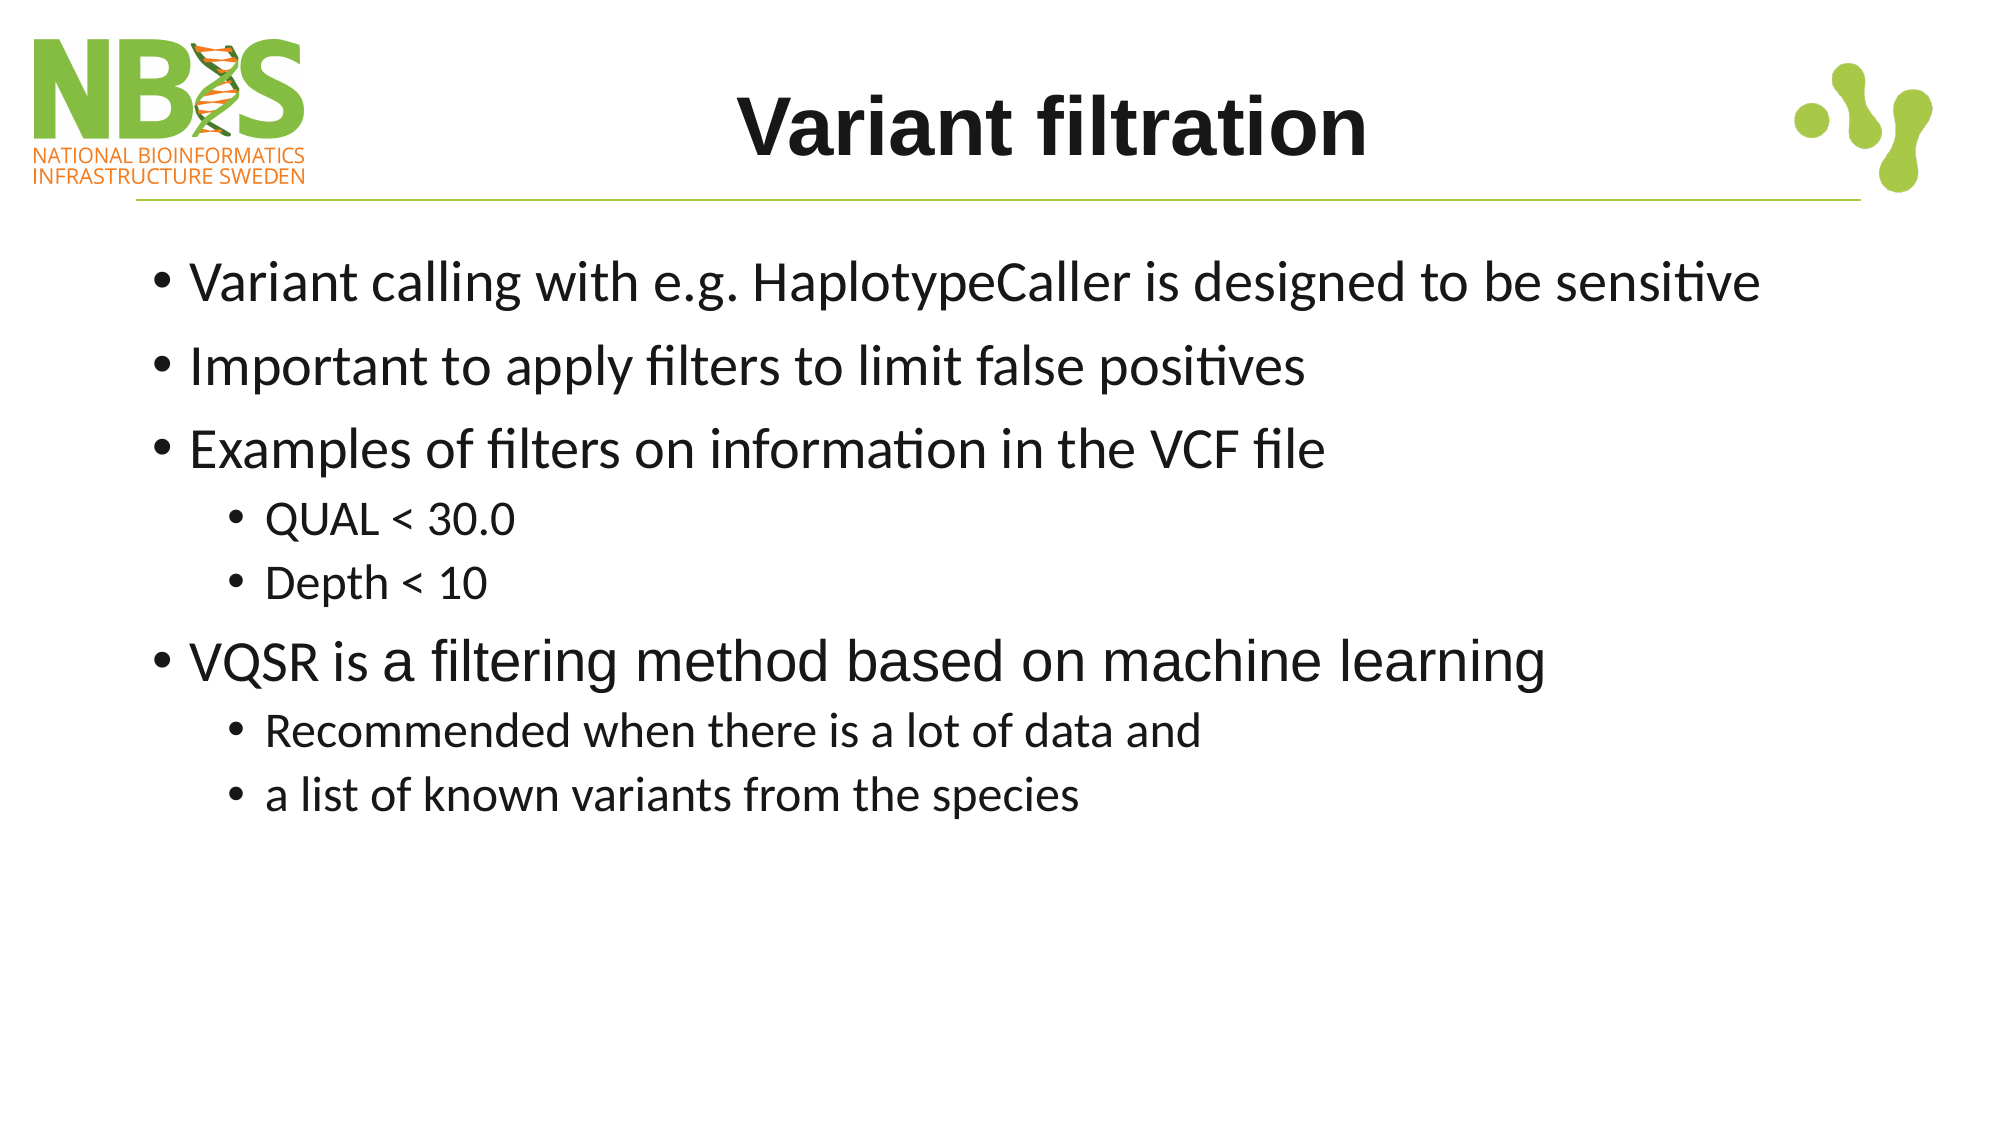

# Variant filtration
Variant calling with e.g. HaplotypeCaller is designed to be sensitive
Important to apply filters to limit false positives
Examples of filters on information in the VCF file
QUAL < 30.0
Depth < 10
VQSR is a filtering method based on machine learning
Recommended when there is a lot of data and
a list of known variants from the species